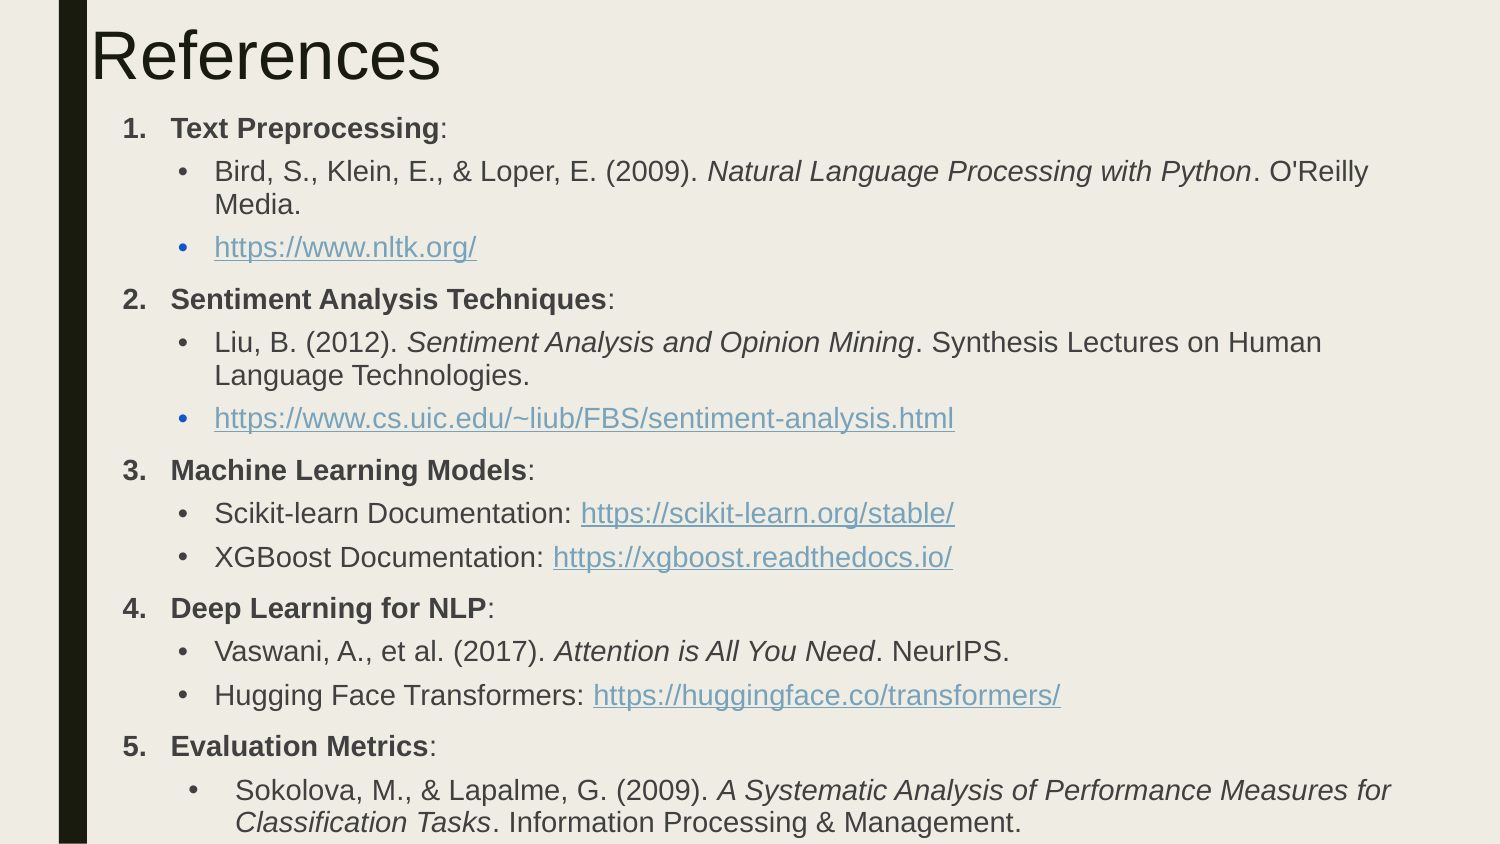

References
Text Preprocessing:
Bird, S., Klein, E., & Loper, E. (2009). Natural Language Processing with Python. O'Reilly Media.
https://www.nltk.org/
Sentiment Analysis Techniques:
Liu, B. (2012). Sentiment Analysis and Opinion Mining. Synthesis Lectures on Human Language Technologies.
https://www.cs.uic.edu/~liub/FBS/sentiment-analysis.html
Machine Learning Models:
Scikit-learn Documentation: https://scikit-learn.org/stable/
XGBoost Documentation: https://xgboost.readthedocs.io/
Deep Learning for NLP:
Vaswani, A., et al. (2017). Attention is All You Need. NeurIPS.
Hugging Face Transformers: https://huggingface.co/transformers/
Evaluation Metrics:
Sokolova, M., & Lapalme, G. (2009). A Systematic Analysis of Performance Measures for Classification Tasks. Information Processing & Management.